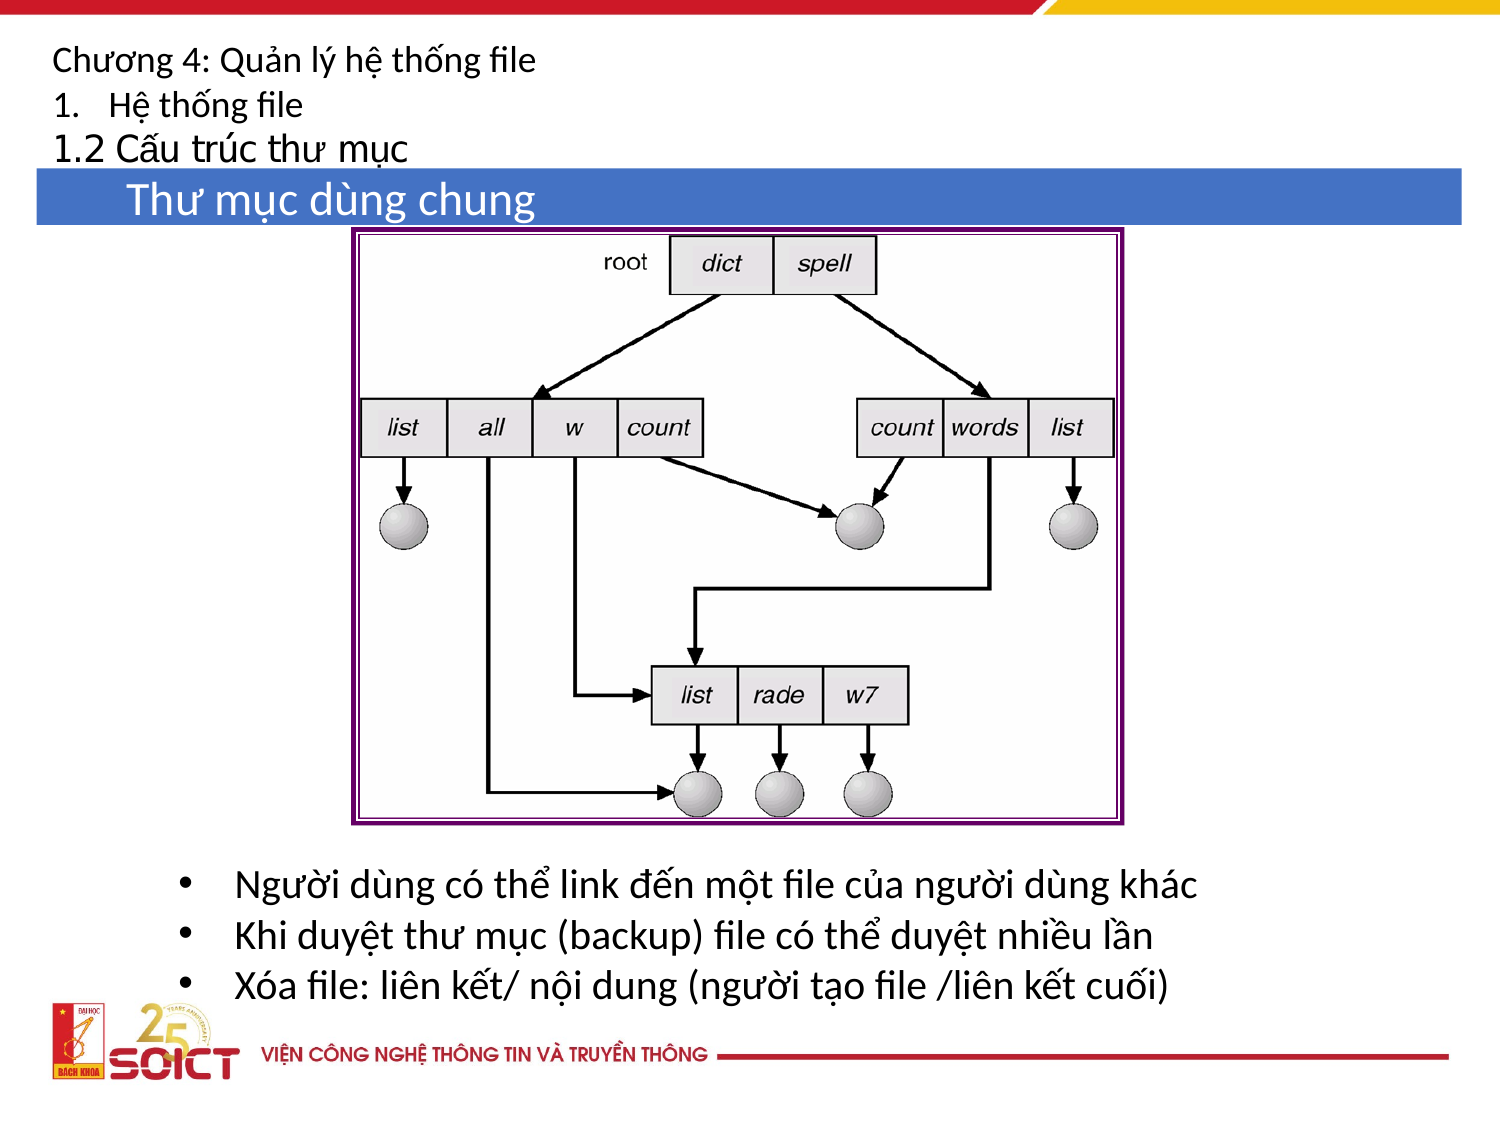

Chương 4: Quản lý hệ thống file
Hệ thống file
1.2 Cấu trúc thư mục
Thư mục dùng chung

Người dùng có thể link đến một file của người dùng khác
Khi duyệt thư mục (backup) file có thể duyệt nhiều lần
Xóa file: liên kết/ nội dung (người tạo file /liên kết cuối)